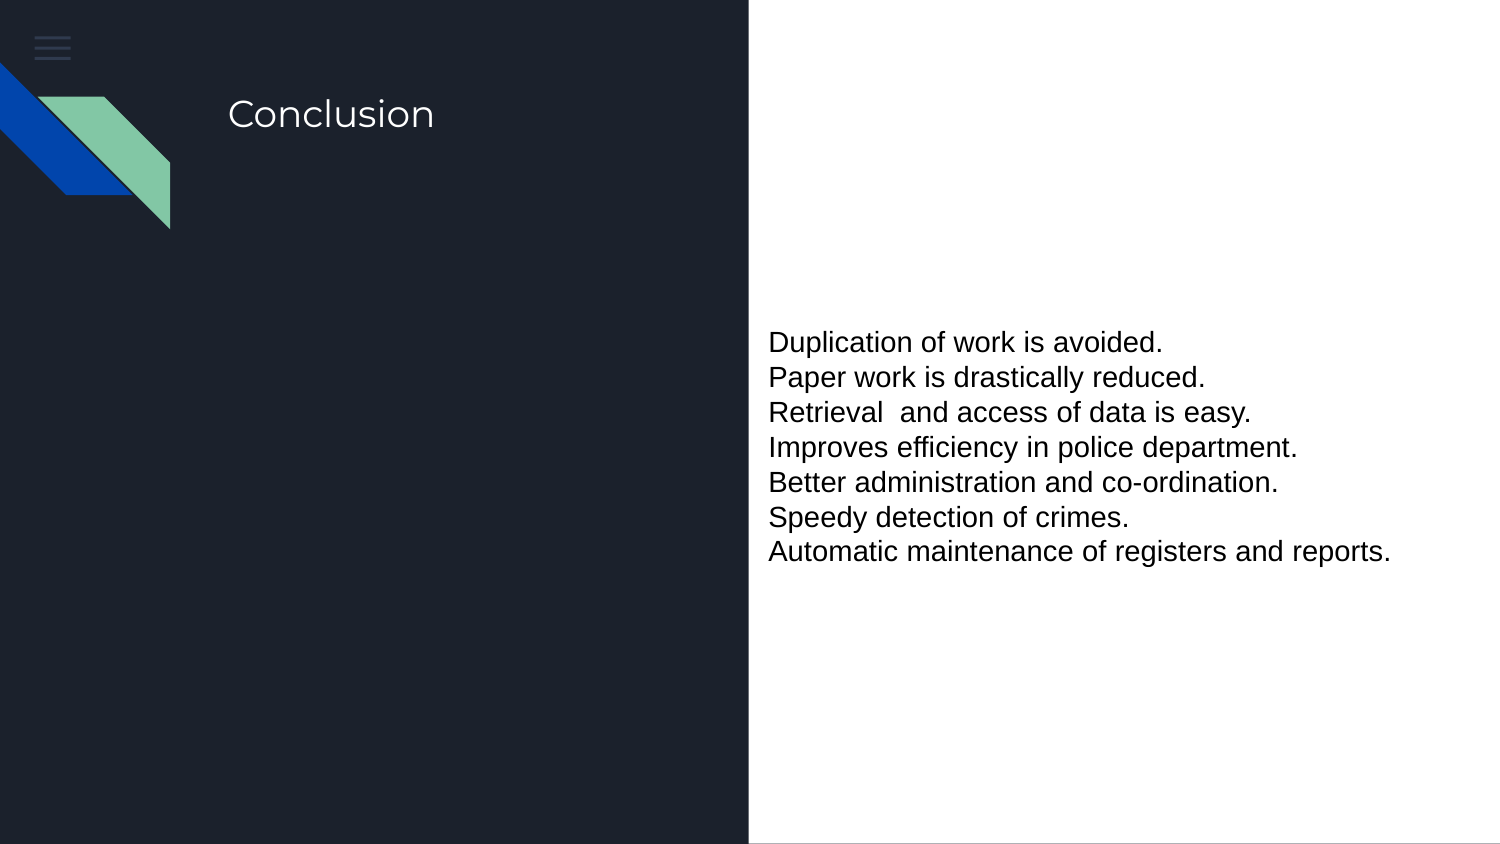

Conclusion
Duplication of work is avoided.
Paper work is drastically reduced.
Retrieval  and access of data is easy.
Improves efficiency in police department.
Better administration and co-ordination.
Speedy detection of crimes.
Automatic maintenance of registers and reports.